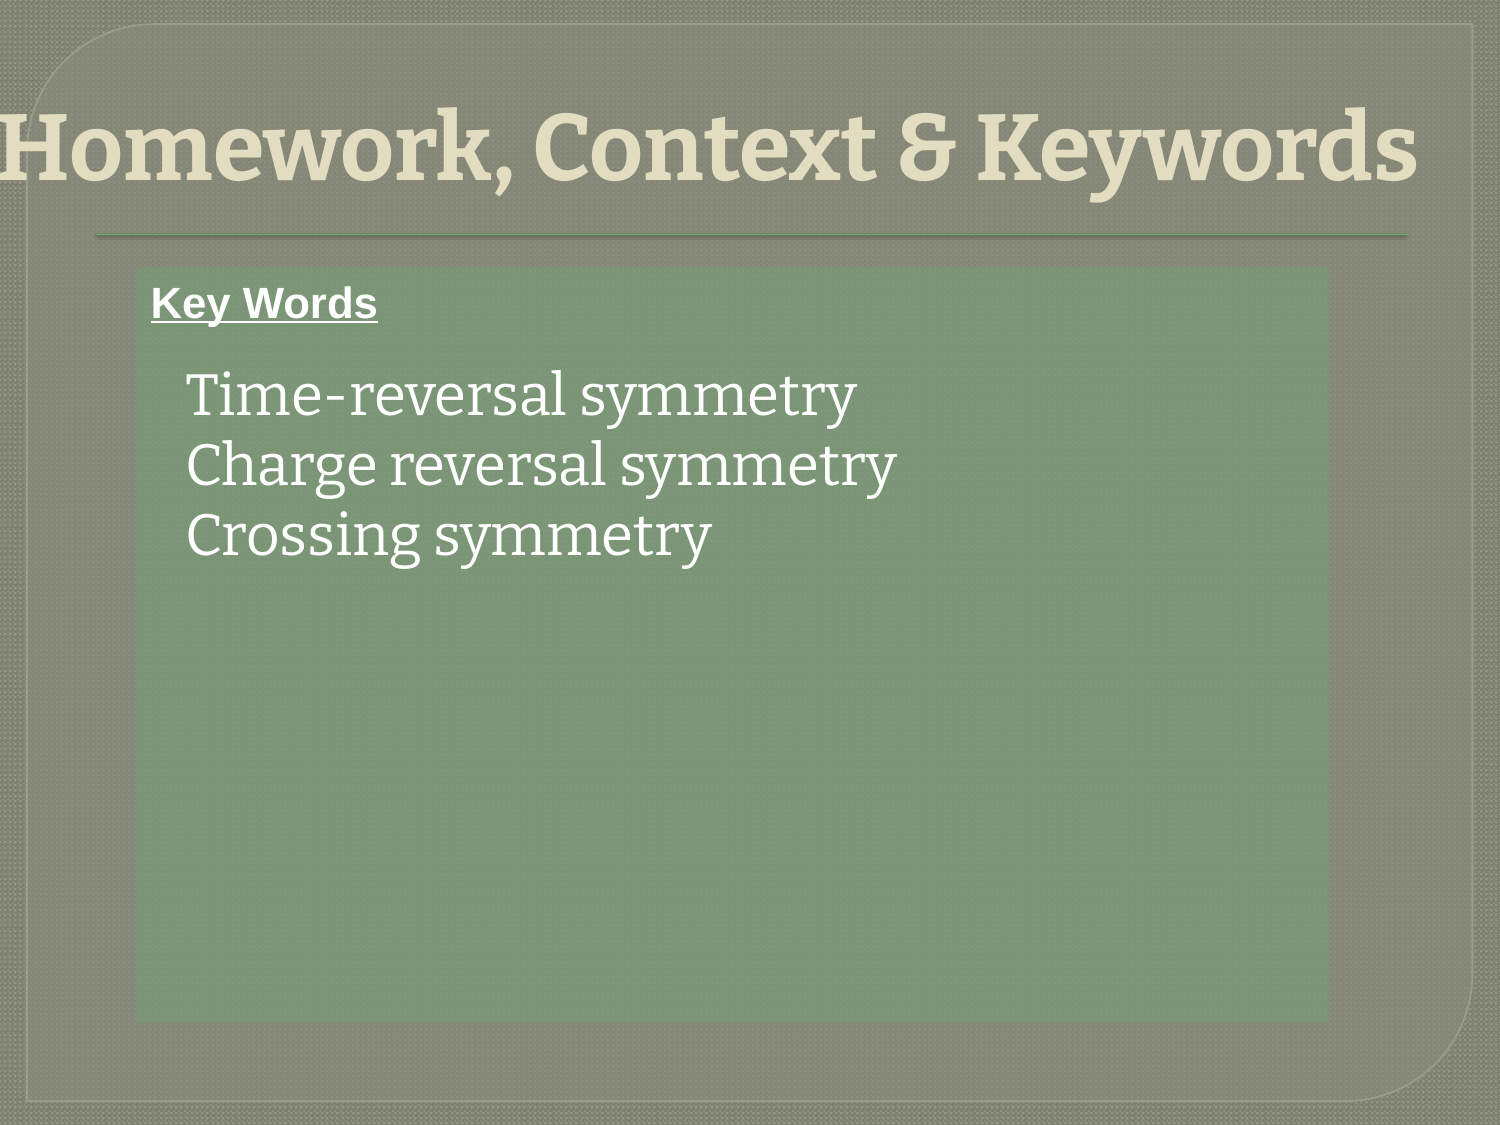

# Homework, Context & Keywords
Key Words

Time-reversal symmetry
Charge reversal symmetry
Crossing symmetry